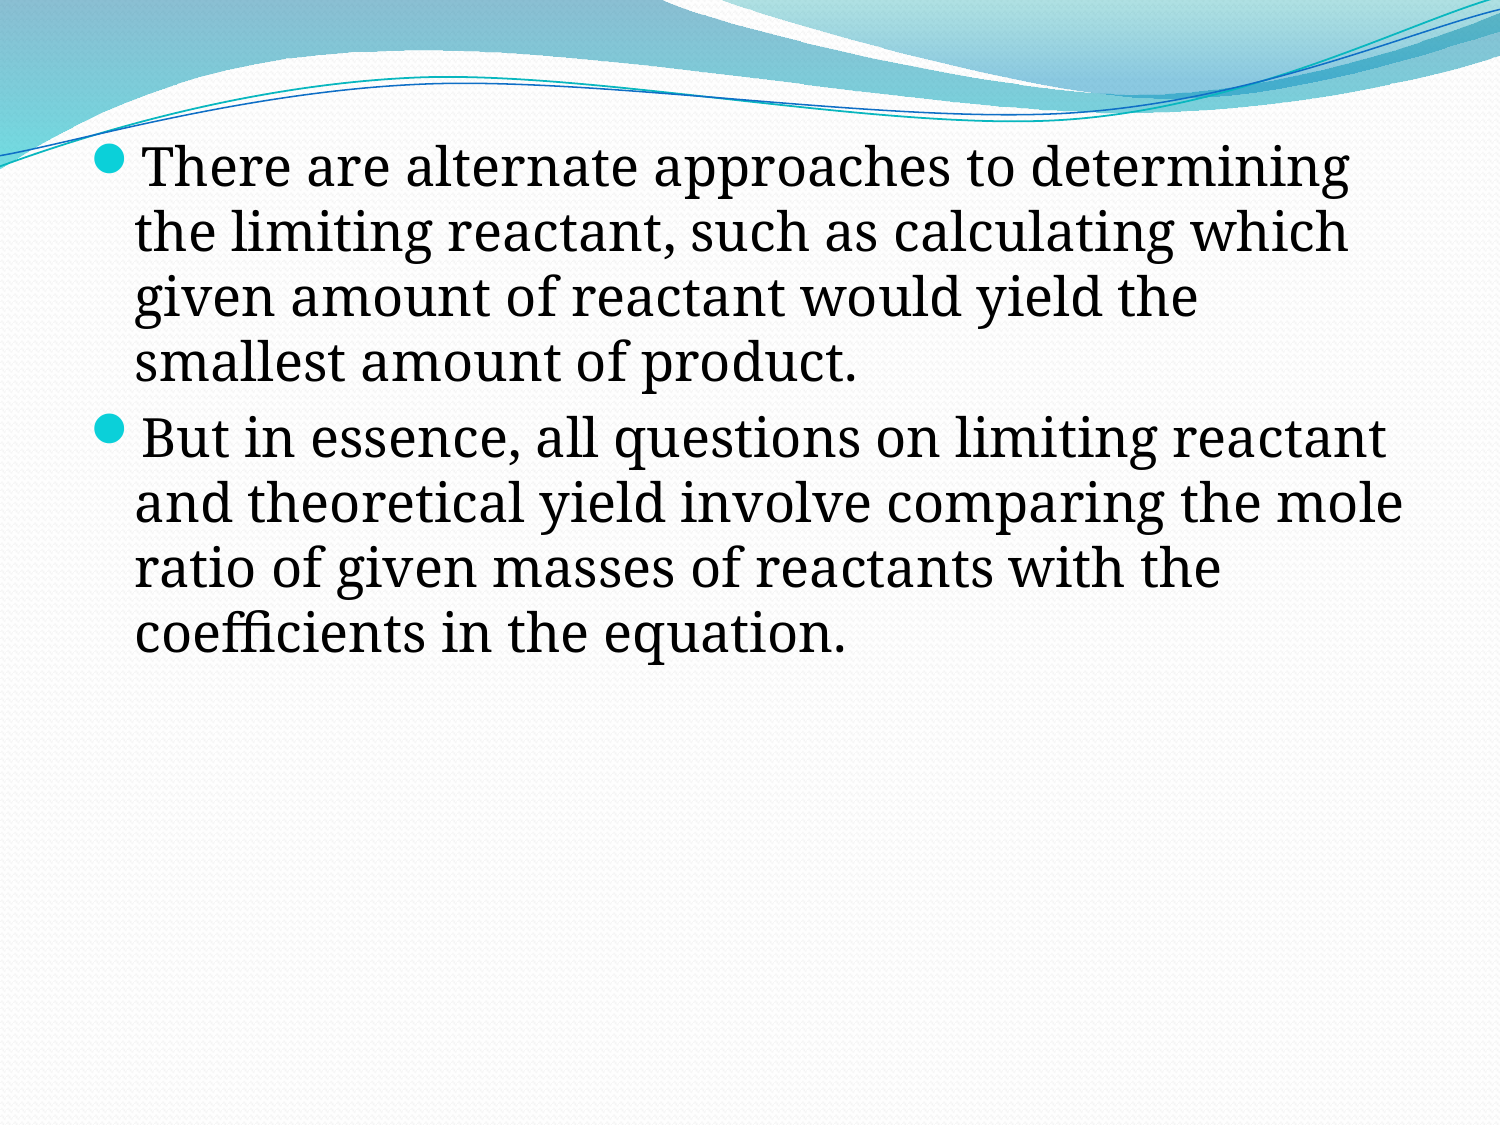

There are alternate approaches to determining the limiting reactant, such as calculating which given amount of reactant would yield the smallest amount of product.
But in essence, all questions on limiting reactant and theoretical yield involve comparing the mole ratio of given masses of reactants with the coefficients in the equation.